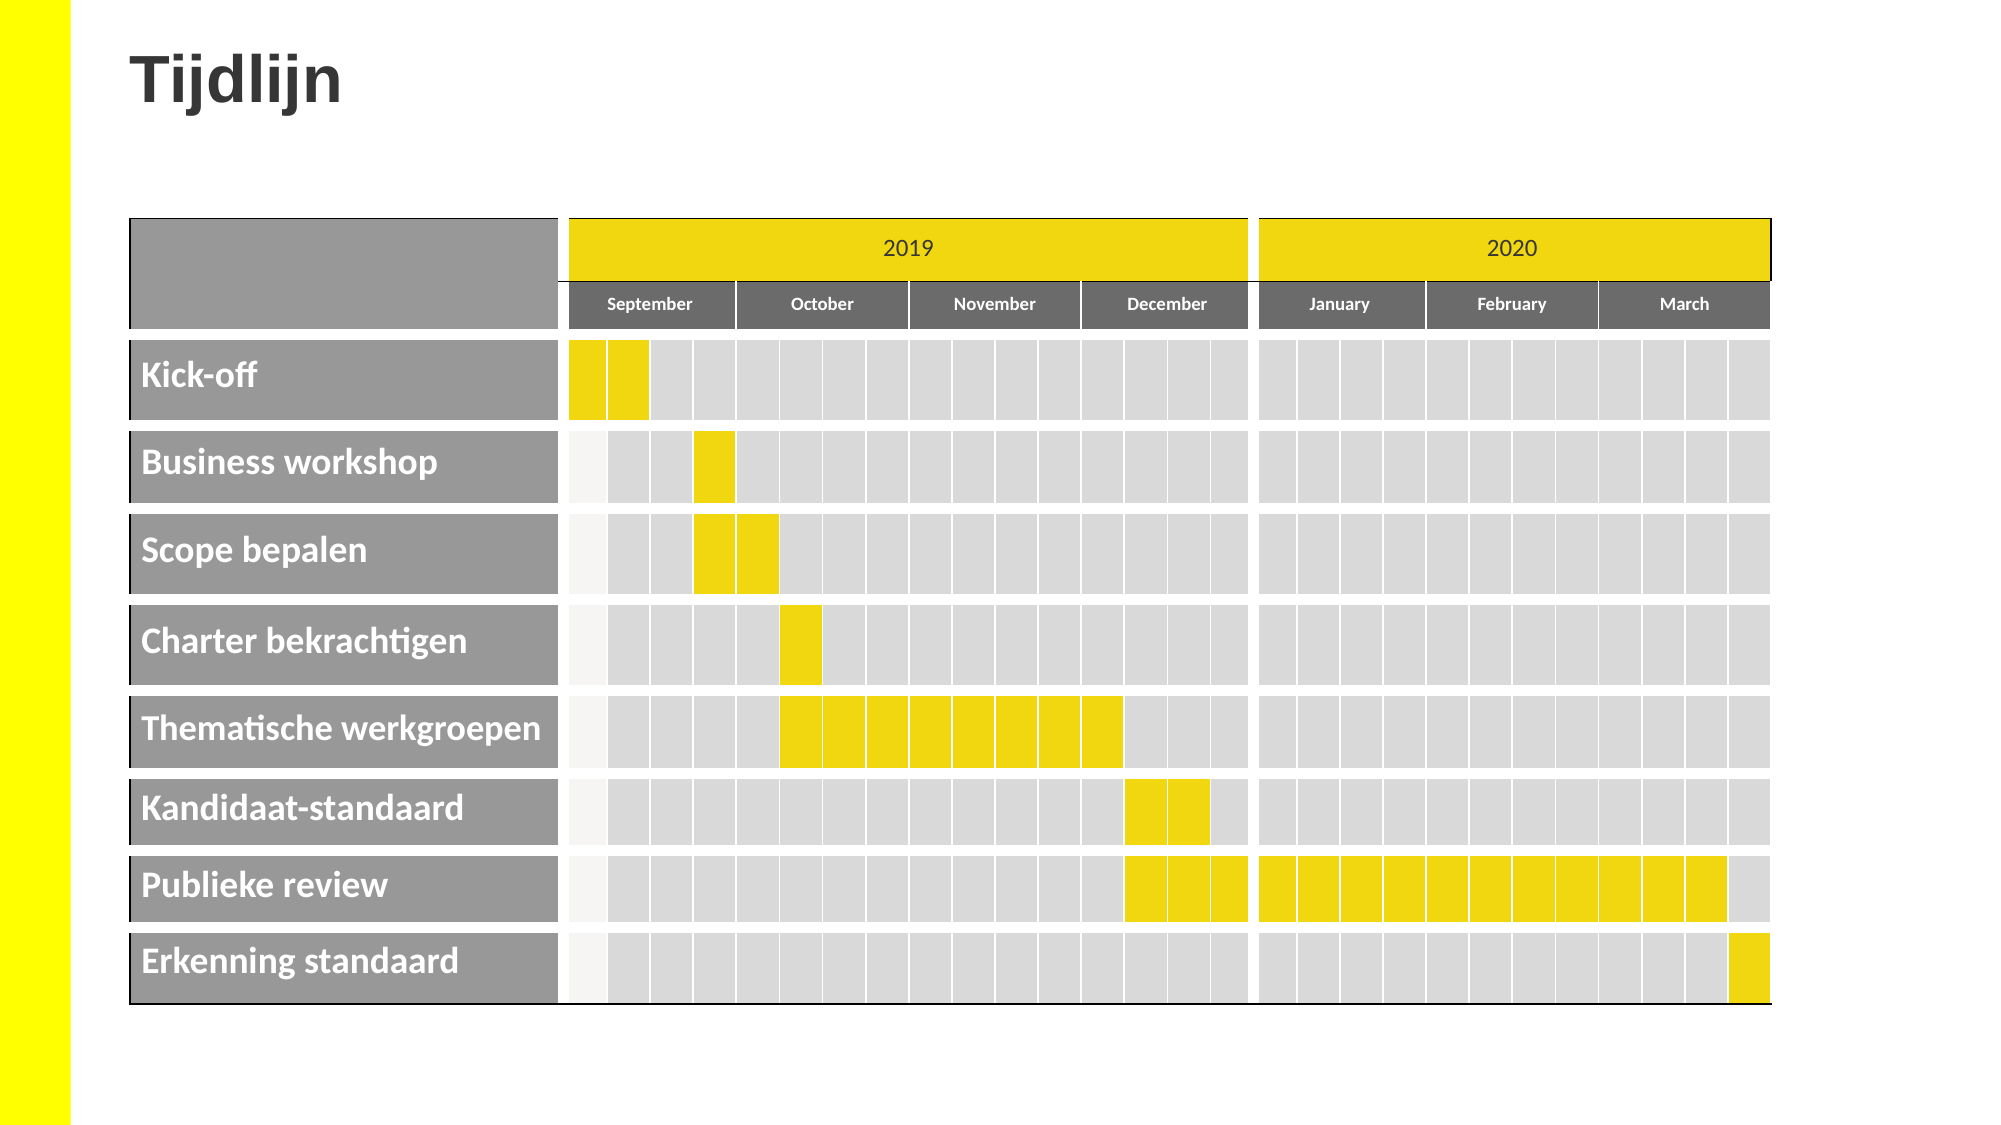

Tijdlijn
|  | 2019 |  |  |  |  |  |  |  |  |  |  |  |  |  |  |  | 2020 |  |  |  |  |  |  |  |  |  |  |  |
| --- | --- | --- | --- | --- | --- | --- | --- | --- | --- | --- | --- | --- | --- | --- | --- | --- | --- | --- | --- | --- | --- | --- | --- | --- | --- | --- | --- | --- |
|  | September |  |  |  | October |  |  |  | November |  |  |  | December |  |  |  | January |  |  |  | February |  |  |  | March |  |  |  |
| Kick-off |  |  |  |  |  |  |  |  |  |  |  |  |  |  |  |  |  |  |  |  |  |  |  |  |  |  |  |  |
| Business workshop |  |  |  |  |  |  |  |  |  |  |  |  |  |  |  |  |  |  |  |  |  |  |  |  |  |  |  |  |
| Scope bepalen |  |  |  |  |  |  |  |  |  |  |  |  |  |  |  |  |  |  |  |  |  |  |  |  |  |  |  |  |
| Charter bekrachtigen |  |  |  |  |  |  |  |  |  |  |  |  |  |  |  |  |  |  |  |  |  |  |  |  |  |  |  |  |
| Thematische werkgroepen |  |  |  |  |  |  |  |  |  |  |  |  |  |  |  |  |  |  |  |  |  |  |  |  |  |  |  |  |
| Kandidaat-standaard |  |  |  |  |  |  |  |  |  |  |  |  |  |  |  |  |  |  |  |  |  |  |  |  |  |  |  |  |
| Publieke review |  |  |  |  |  |  |  |  |  |  |  |  |  |  |  |  |  |  |  |  |  |  |  |  |  |  |  |  |
| Erkenning standaard |  |  |  |  |  |  |  |  |  |  |  |  |  |  |  |  |  |  |  |  |  |  |  |  |  |  |  |  |